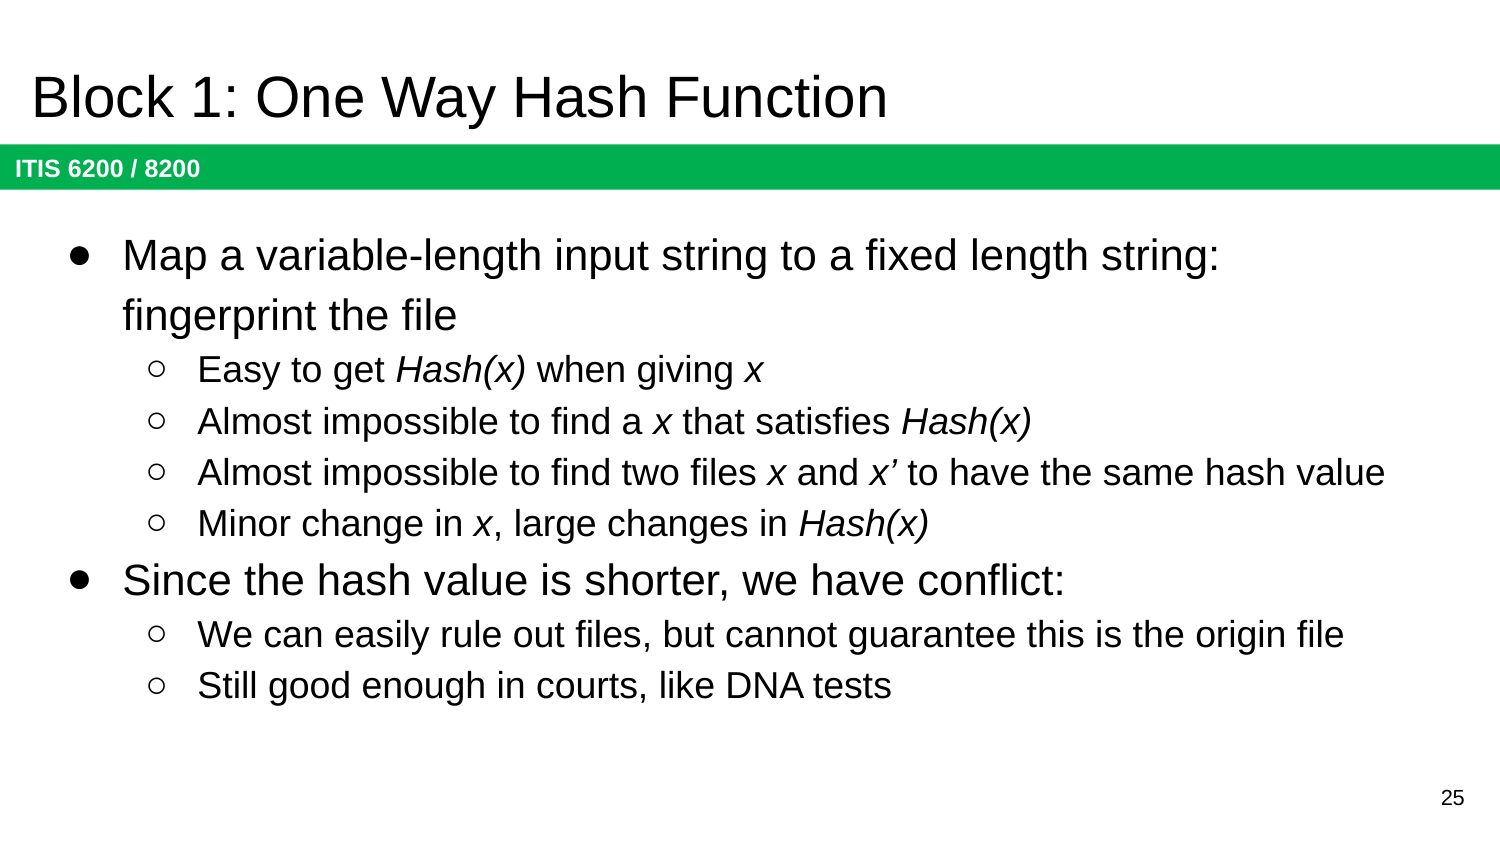

# Block 1: One Way Hash Function
Map a variable-length input string to a fixed length string: fingerprint the file
Easy to get Hash(x) when giving x
Almost impossible to find a x that satisfies Hash(x)
Almost impossible to find two files x and x’ to have the same hash value
Minor change in x, large changes in Hash(x)
Since the hash value is shorter, we have conflict:
We can easily rule out files, but cannot guarantee this is the origin file
Still good enough in courts, like DNA tests
25